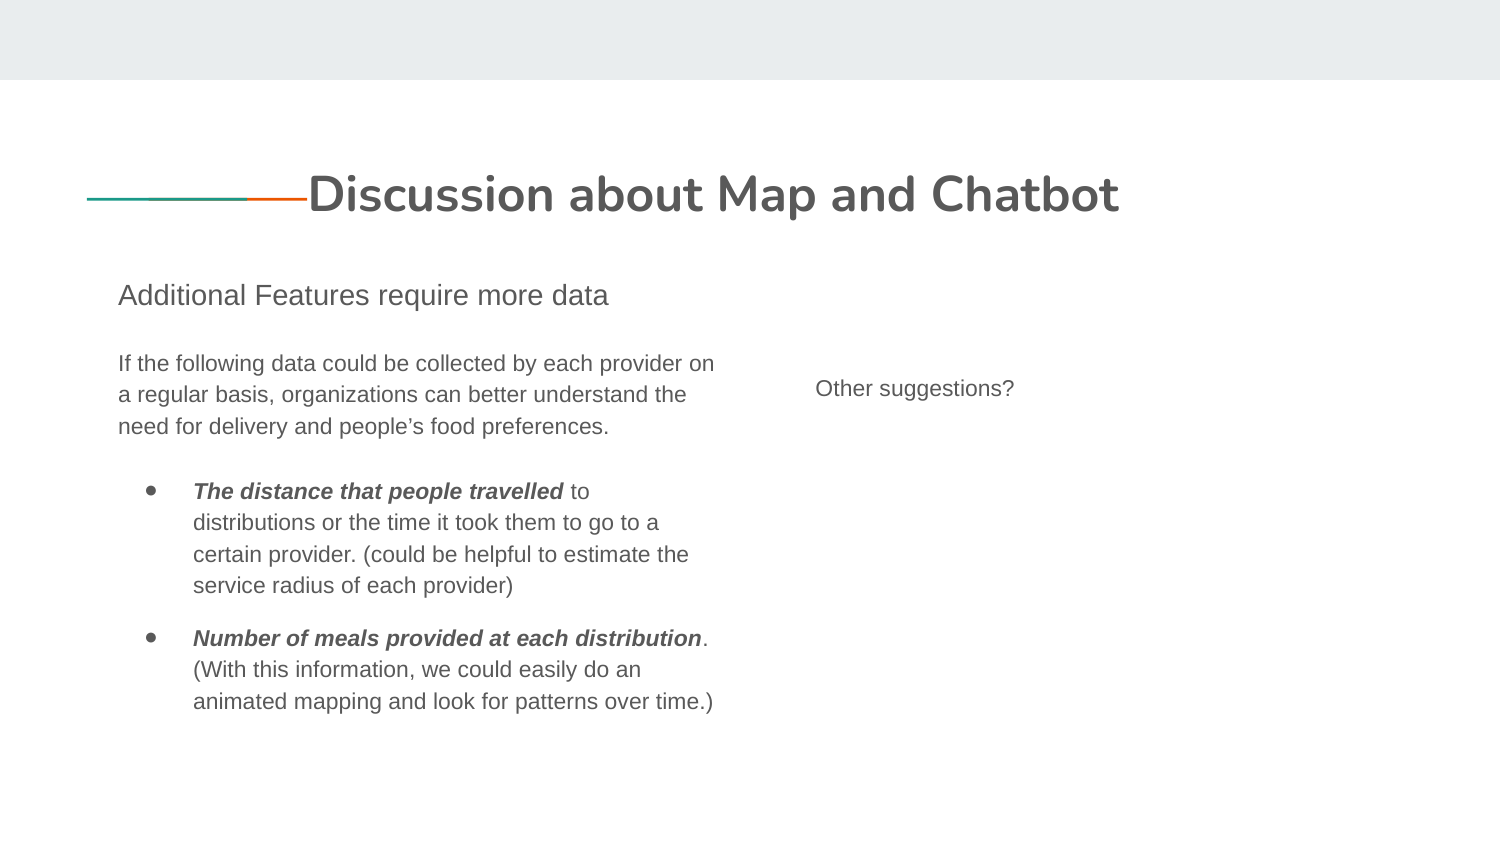

# Discussion about Map and Chatbot
Additional Features require more data
If the following data could be collected by each provider on a regular basis, organizations can better understand the need for delivery and people’s food preferences.
The distance that people travelled to distributions or the time it took them to go to a certain provider. (could be helpful to estimate the service radius of each provider)
Number of meals provided at each distribution. (With this information, we could easily do an animated mapping and look for patterns over time.)
Other suggestions?